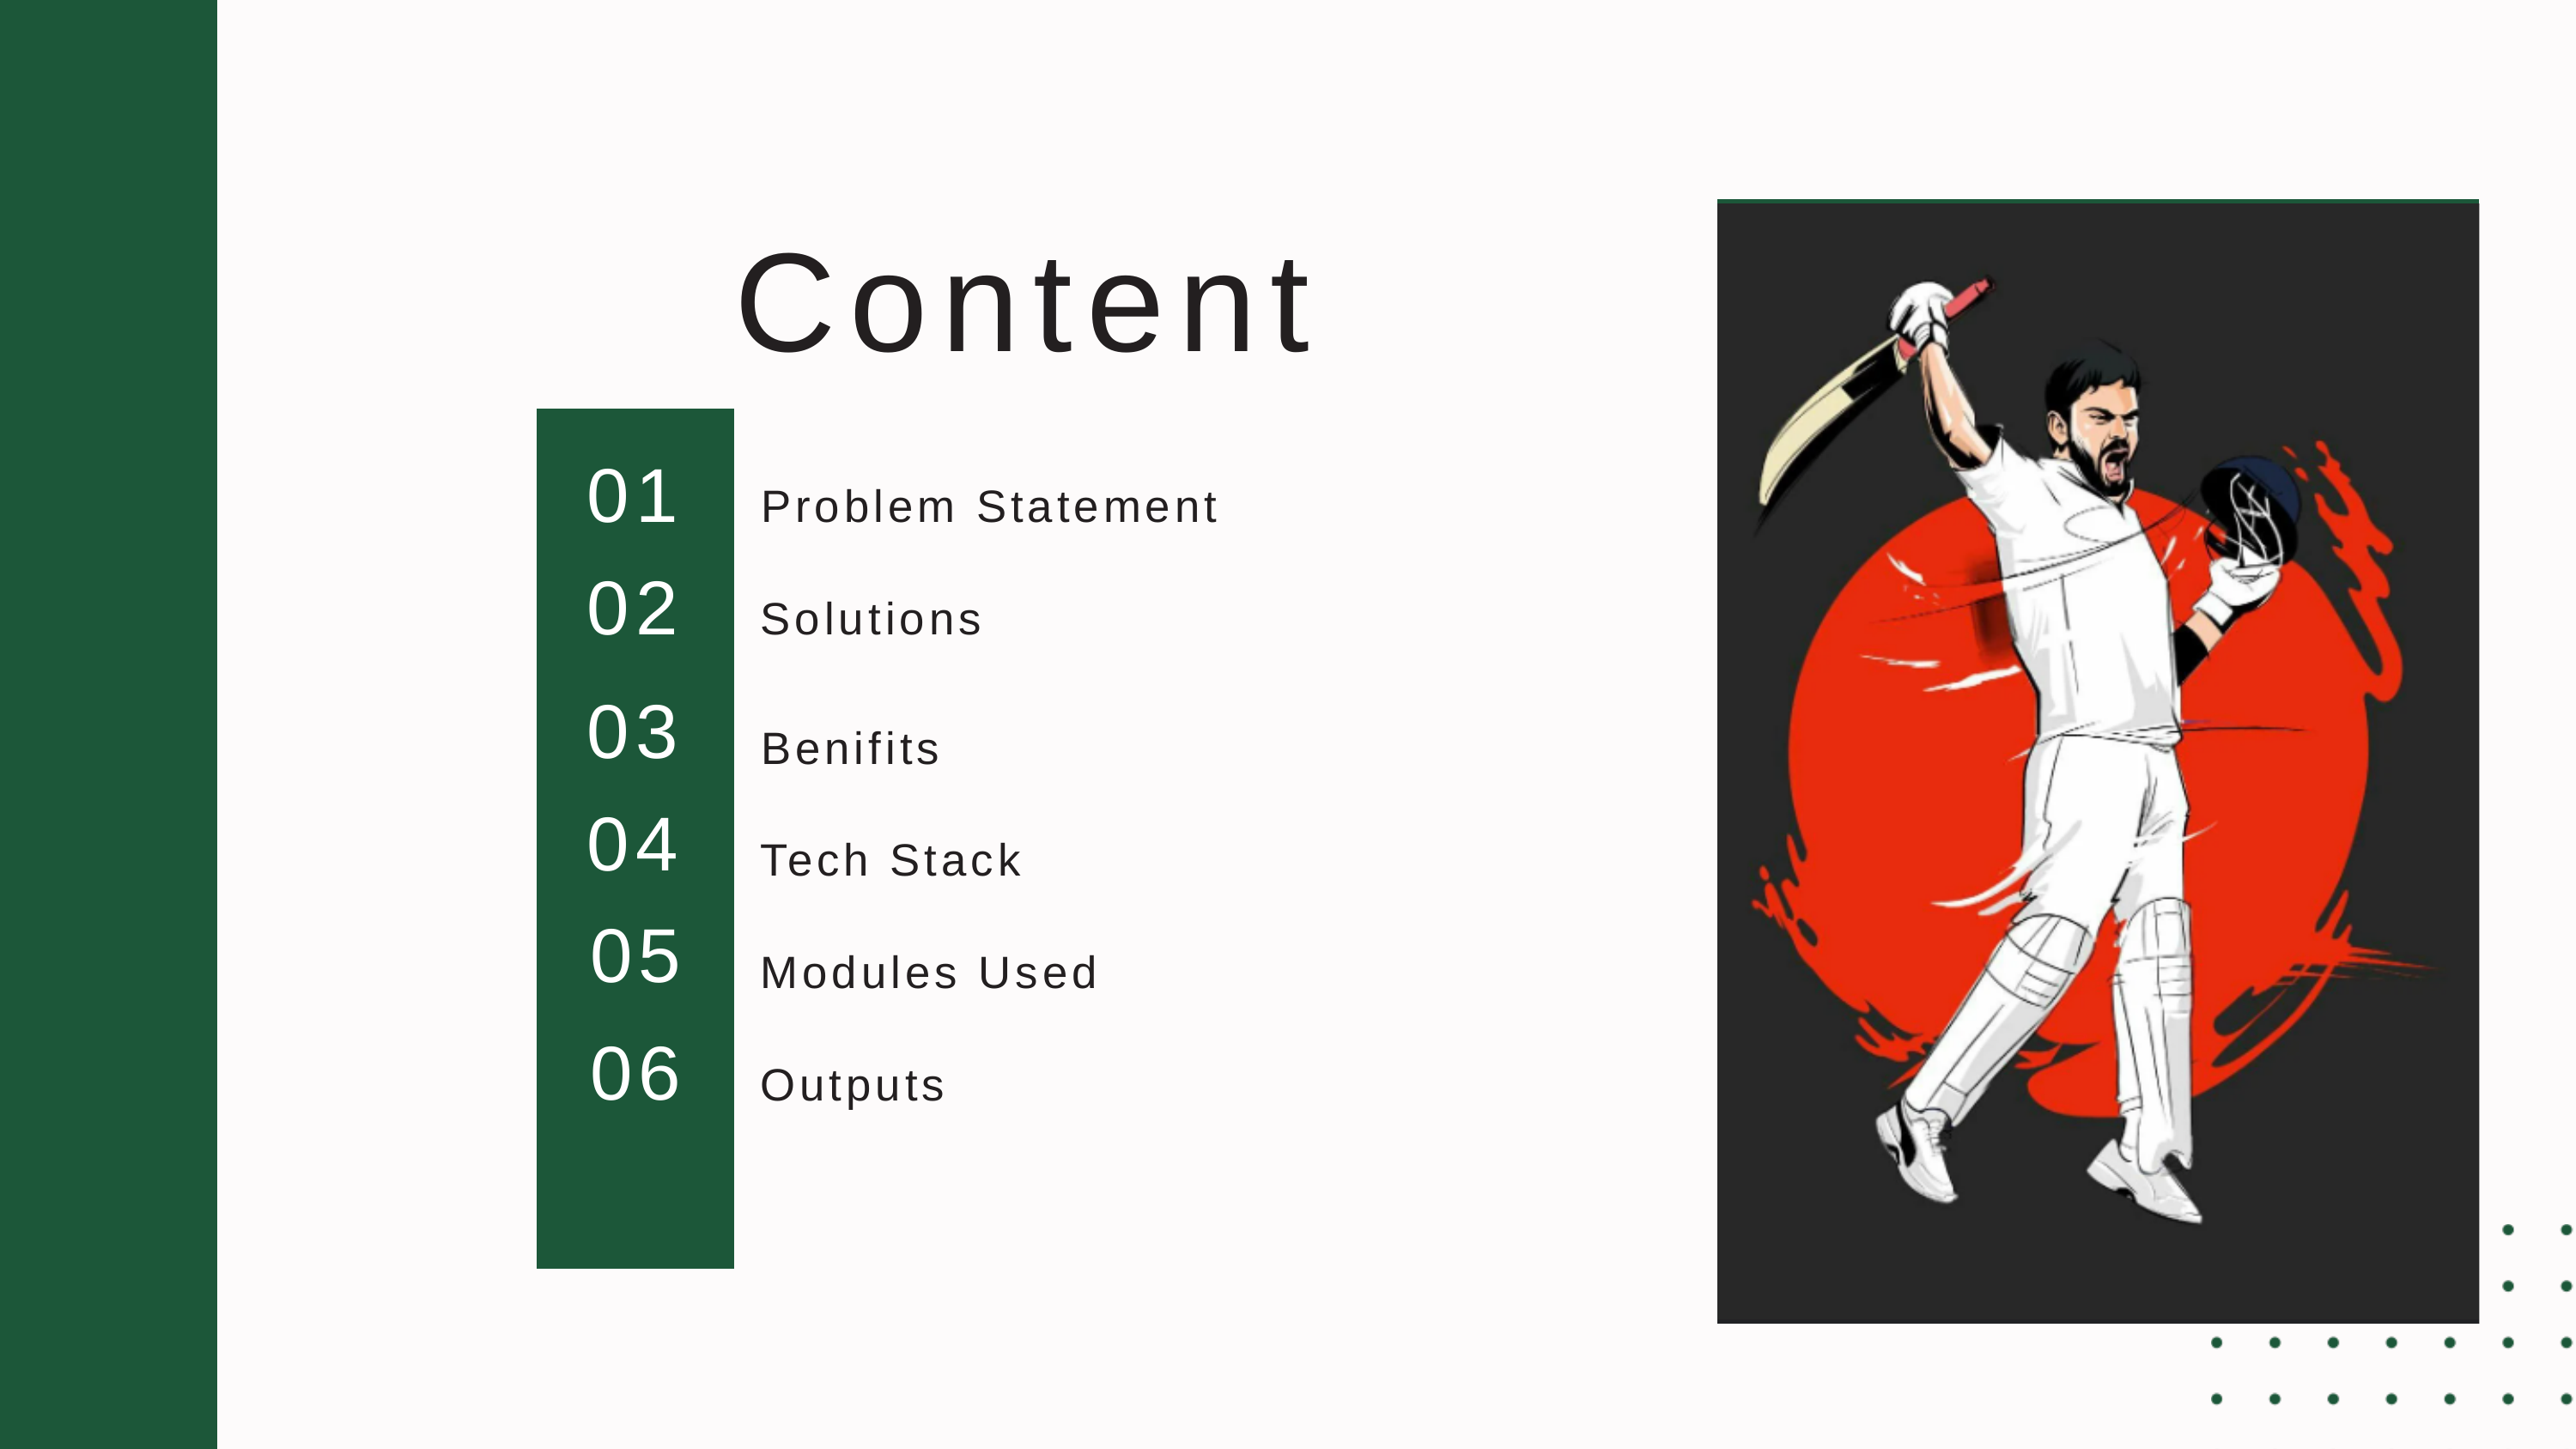

Content

01
Problem Statement
02
Solutions
03
Benifits
04
Tech Stack
05
Modules Used
06
Outputs